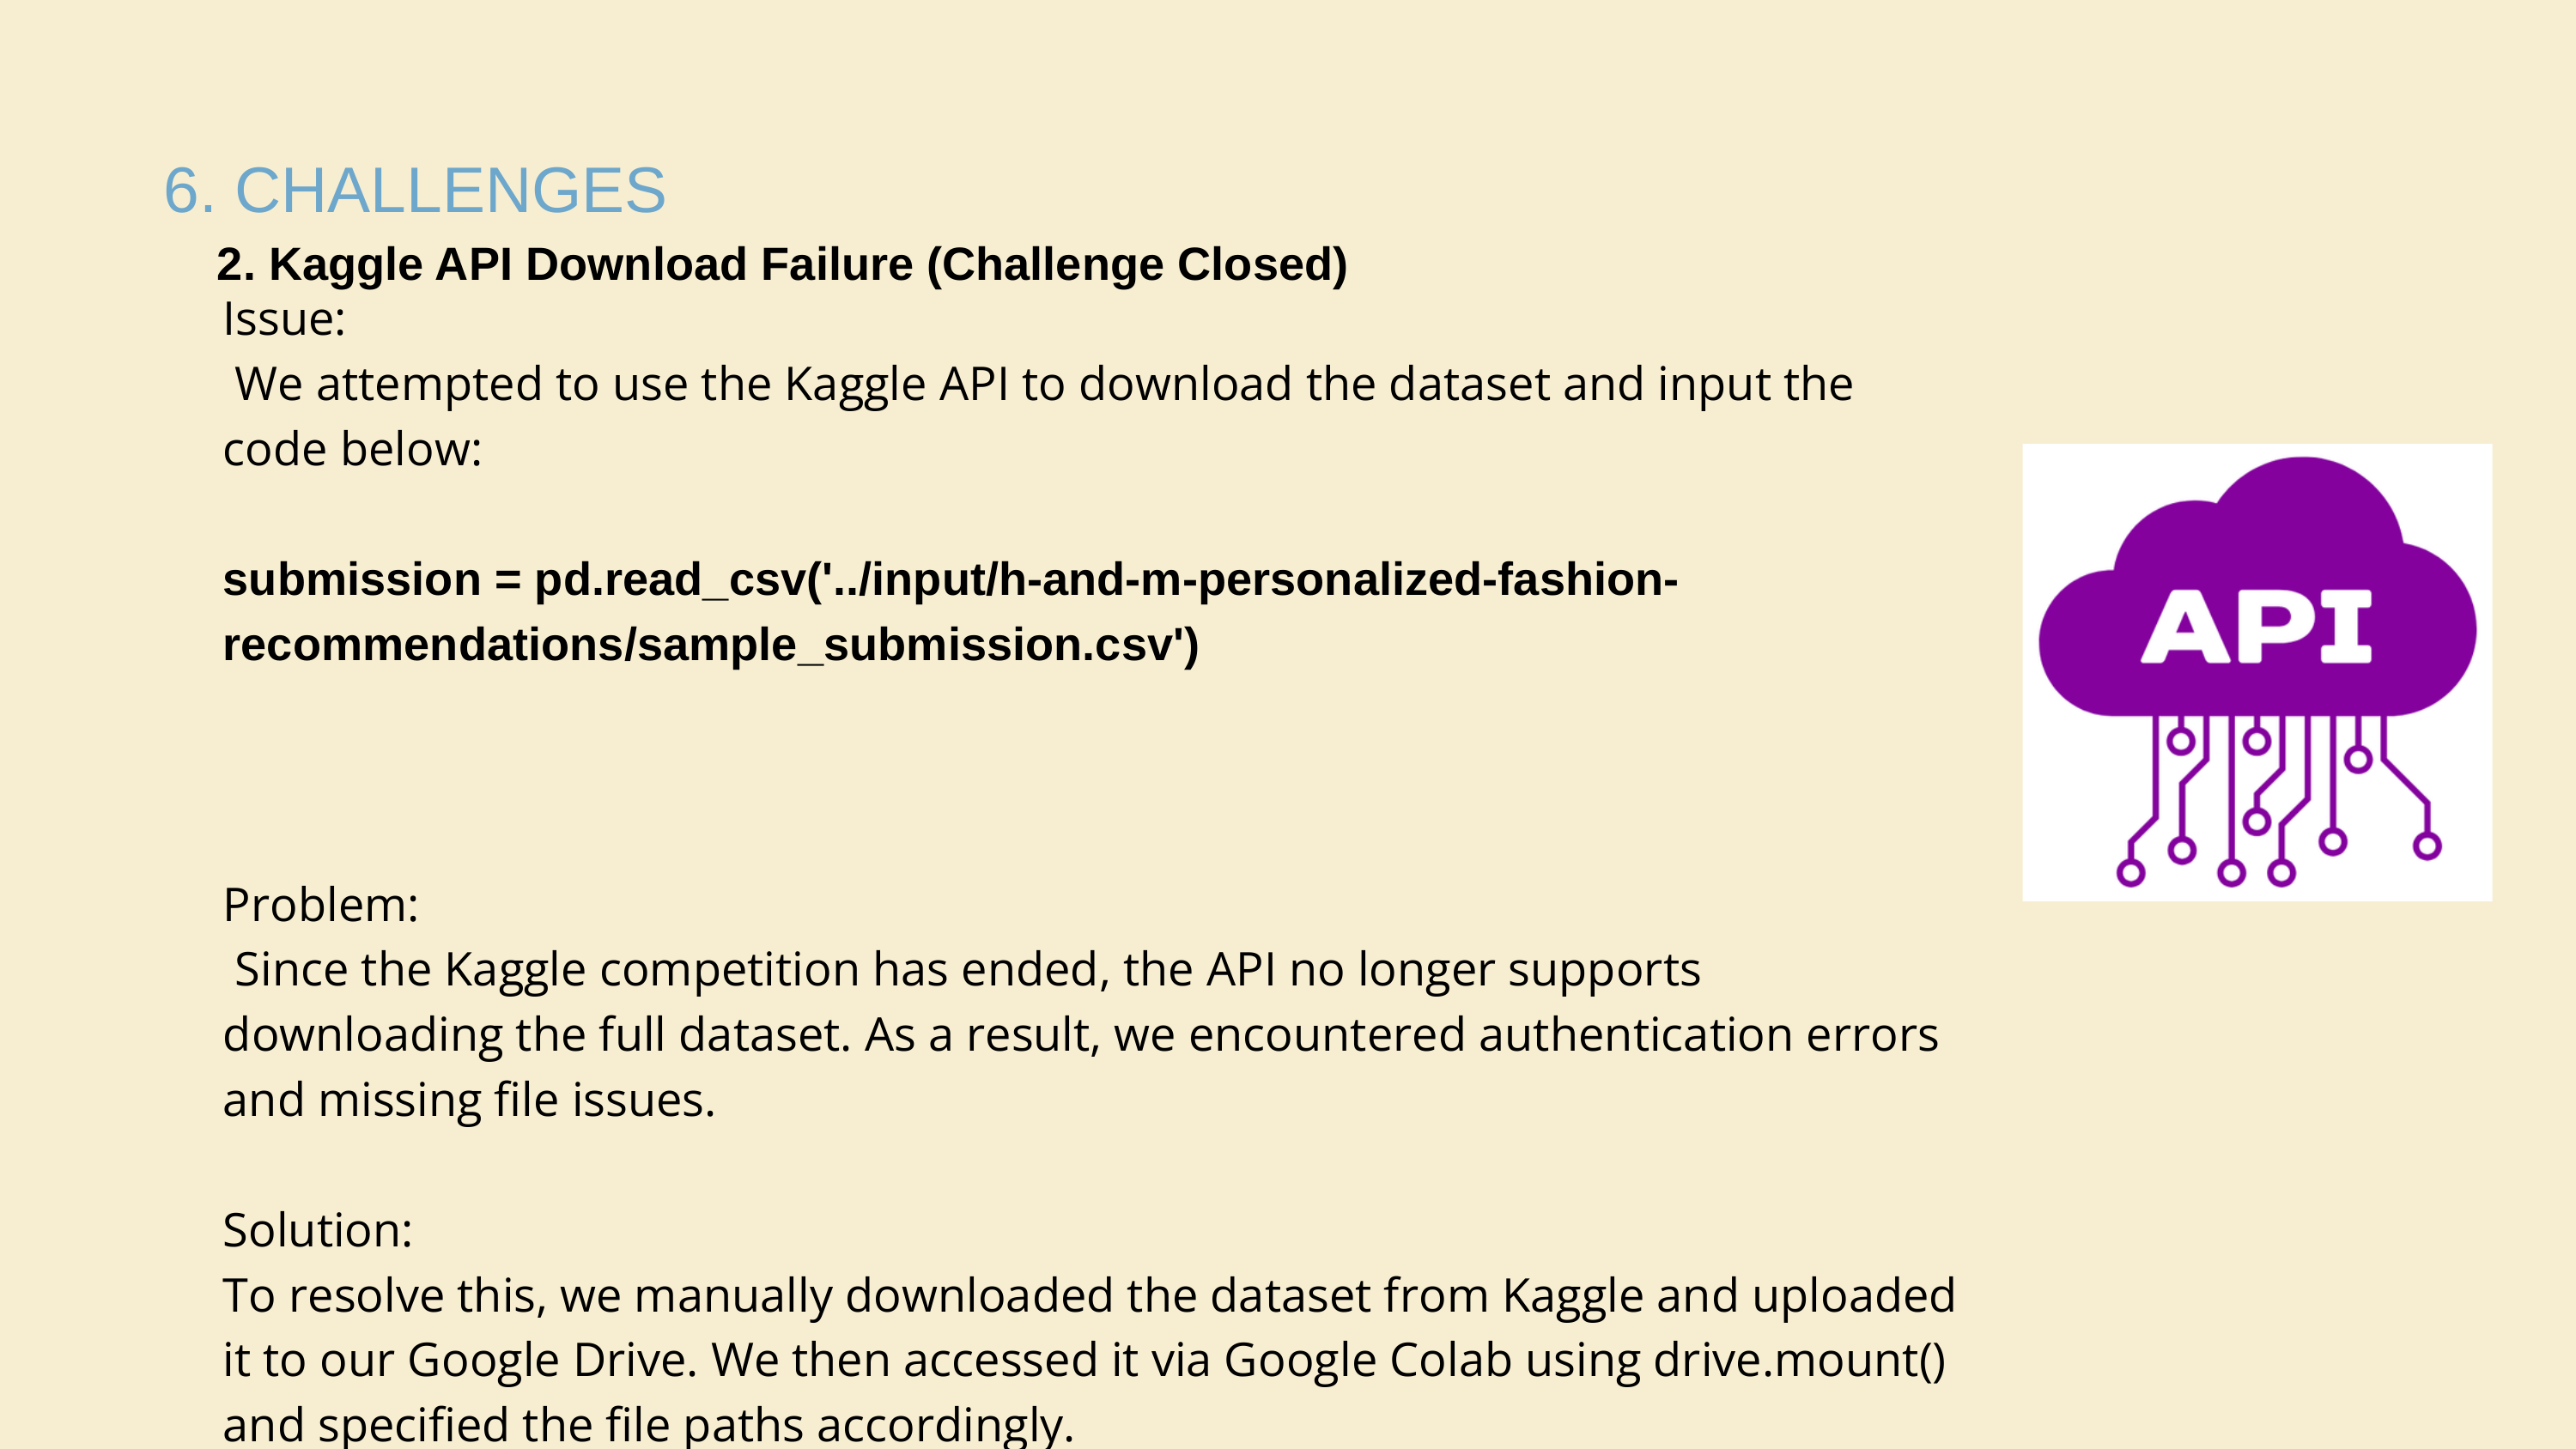

6. CHALLENGES
2. Kaggle API Download Failure (Challenge Closed)
Issue:
 We attempted to use the Kaggle API to download the dataset and input the code below:

submission = pd.read_csv('../input/h-and-m-personalized-fashion-recommendations/sample_submission.csv')

Problem:
 Since the Kaggle competition has ended, the API no longer supports downloading the full dataset. As a result, we encountered authentication errors and missing file issues.

Solution:
To resolve this, we manually downloaded the dataset from Kaggle and uploaded it to our Google Drive. We then accessed it via Google Colab using drive.mount() and specified the file paths accordingly.